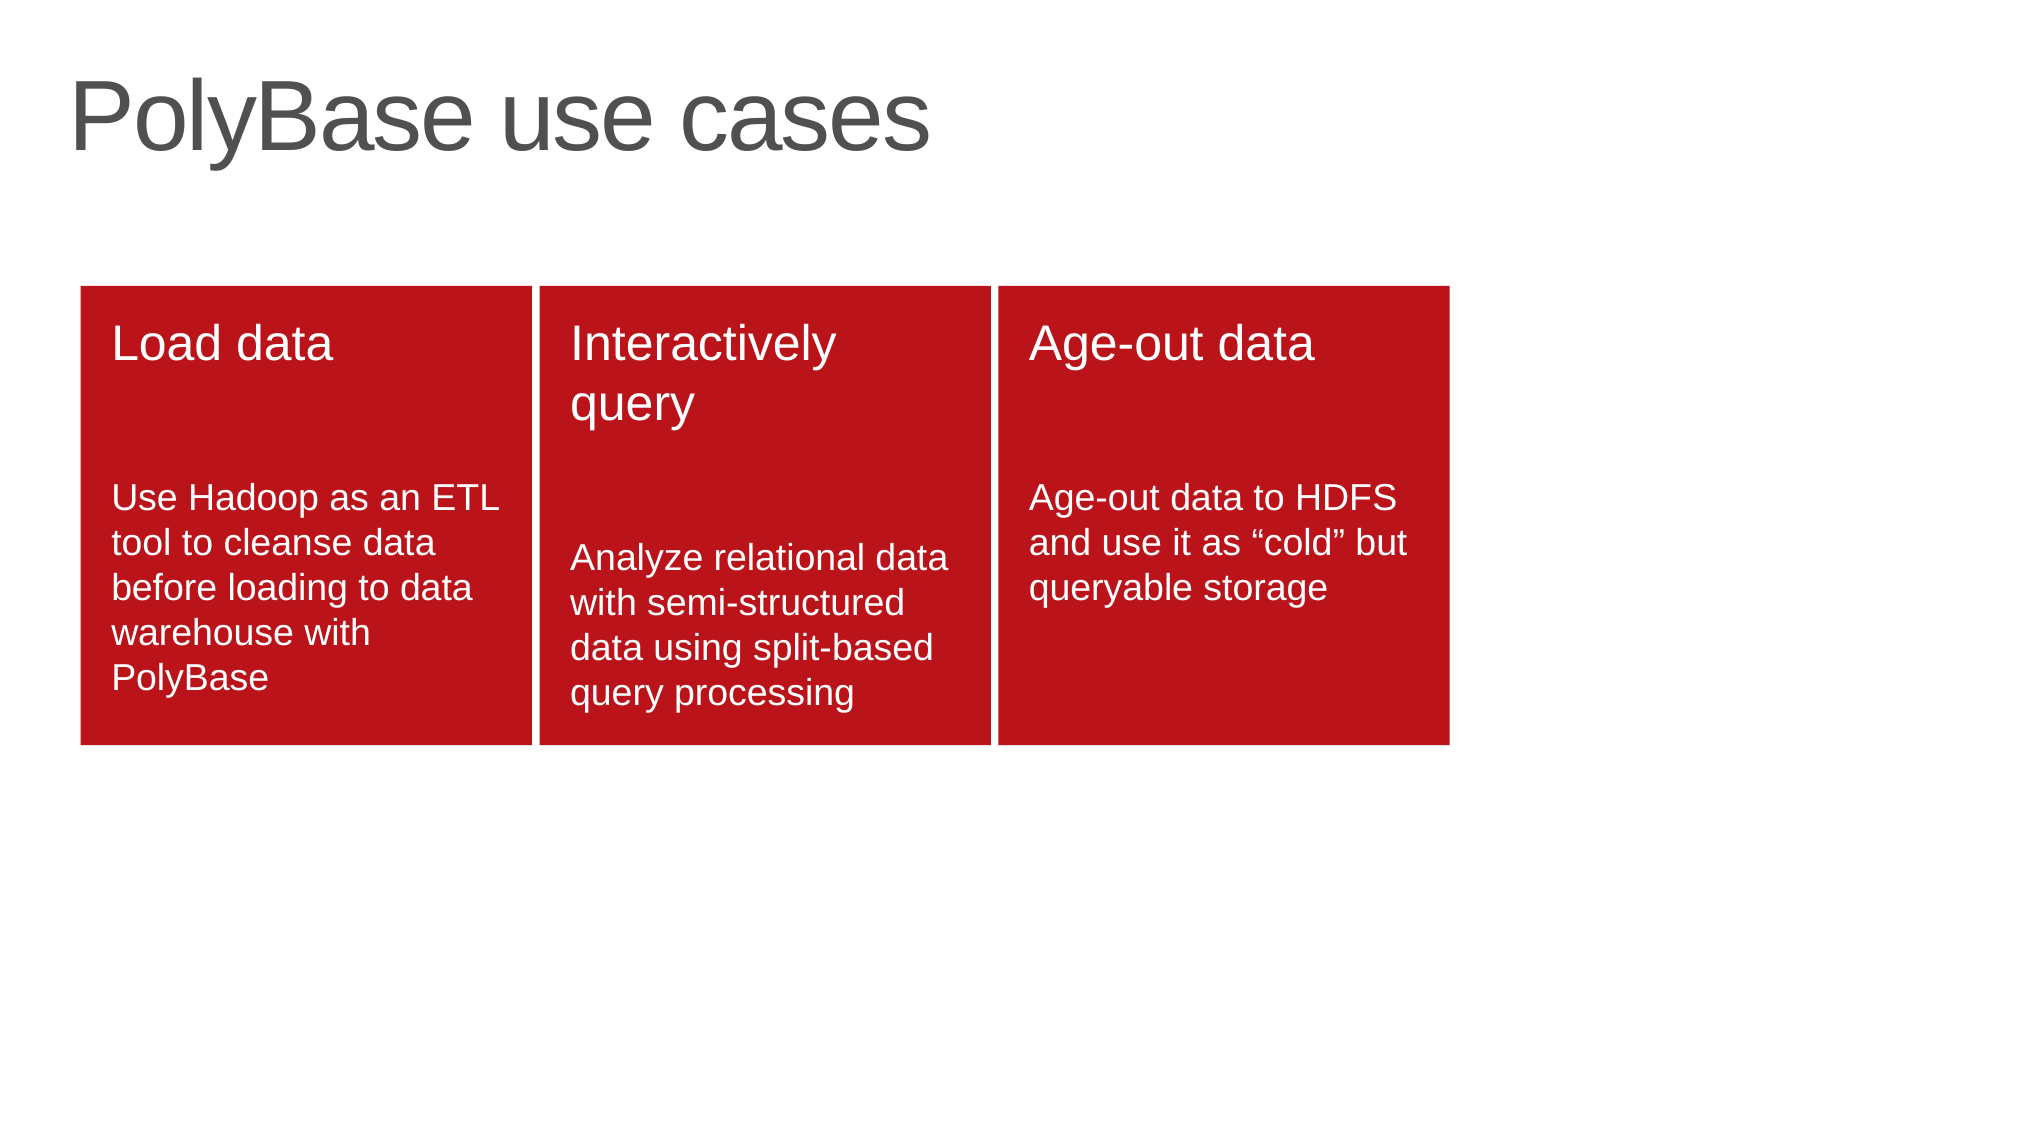

# PolyBase use cases
Load data

Use Hadoop as an ETL tool to cleanse data before loading to data warehouse with PolyBase

Interactively query

Analyze relational data with semi-structured data using split-based query processing

Age-out data

Age-out data to HDFS and use it as “cold” but queryable storage